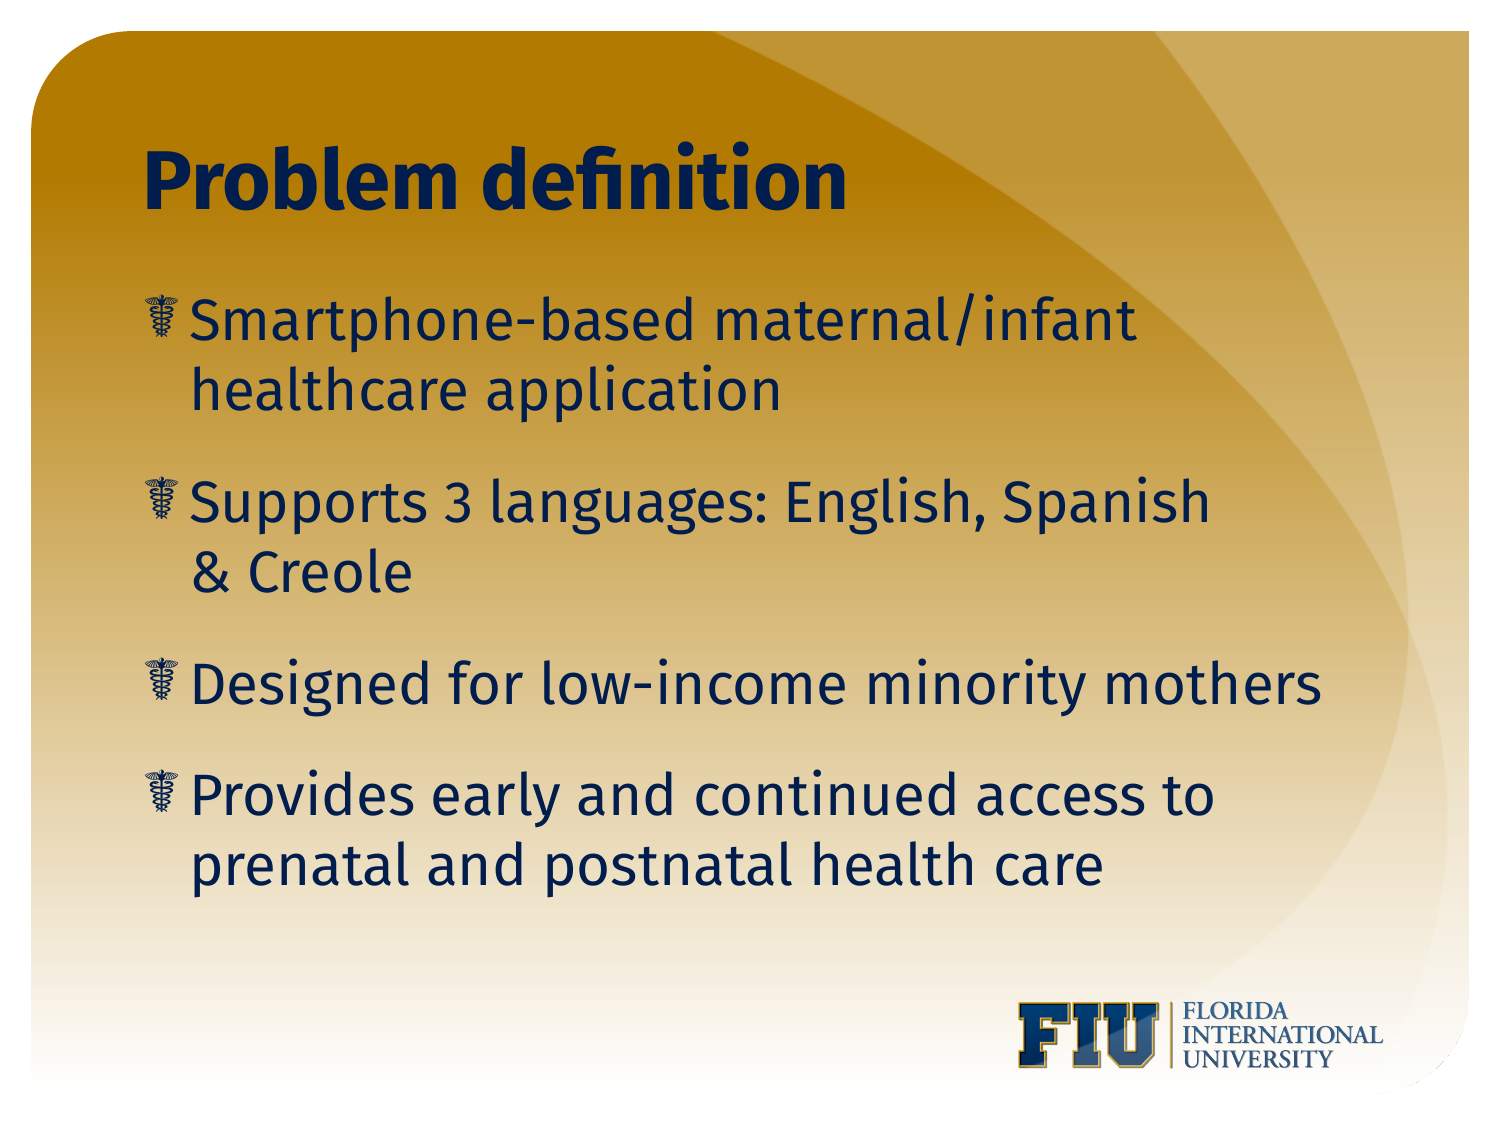

# Problem definition
Smartphone-based maternal/infant healthcare application
Supports 3 languages: English, Spanish & Creole
Designed for low-income minority mothers
Provides early and continued access to prenatal and postnatal health care